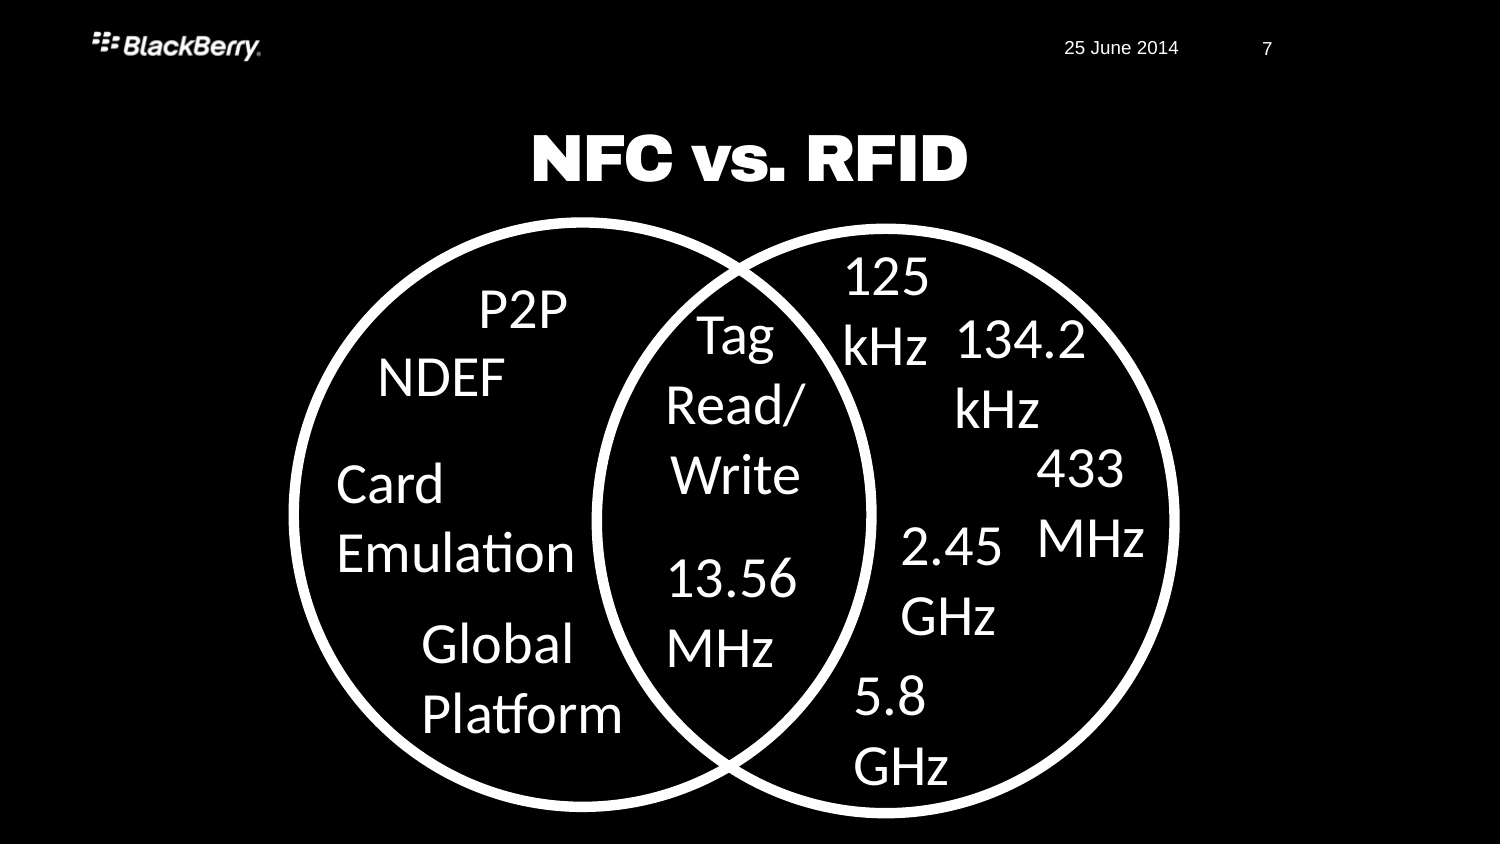

NFC vs. RFID

125kHz
P2P
Tag Read/Write
134.2kHz
NDEF
433 MHz
Card Emulation
2.45GHz
13.56MHz
Global Platform
5.8GHz